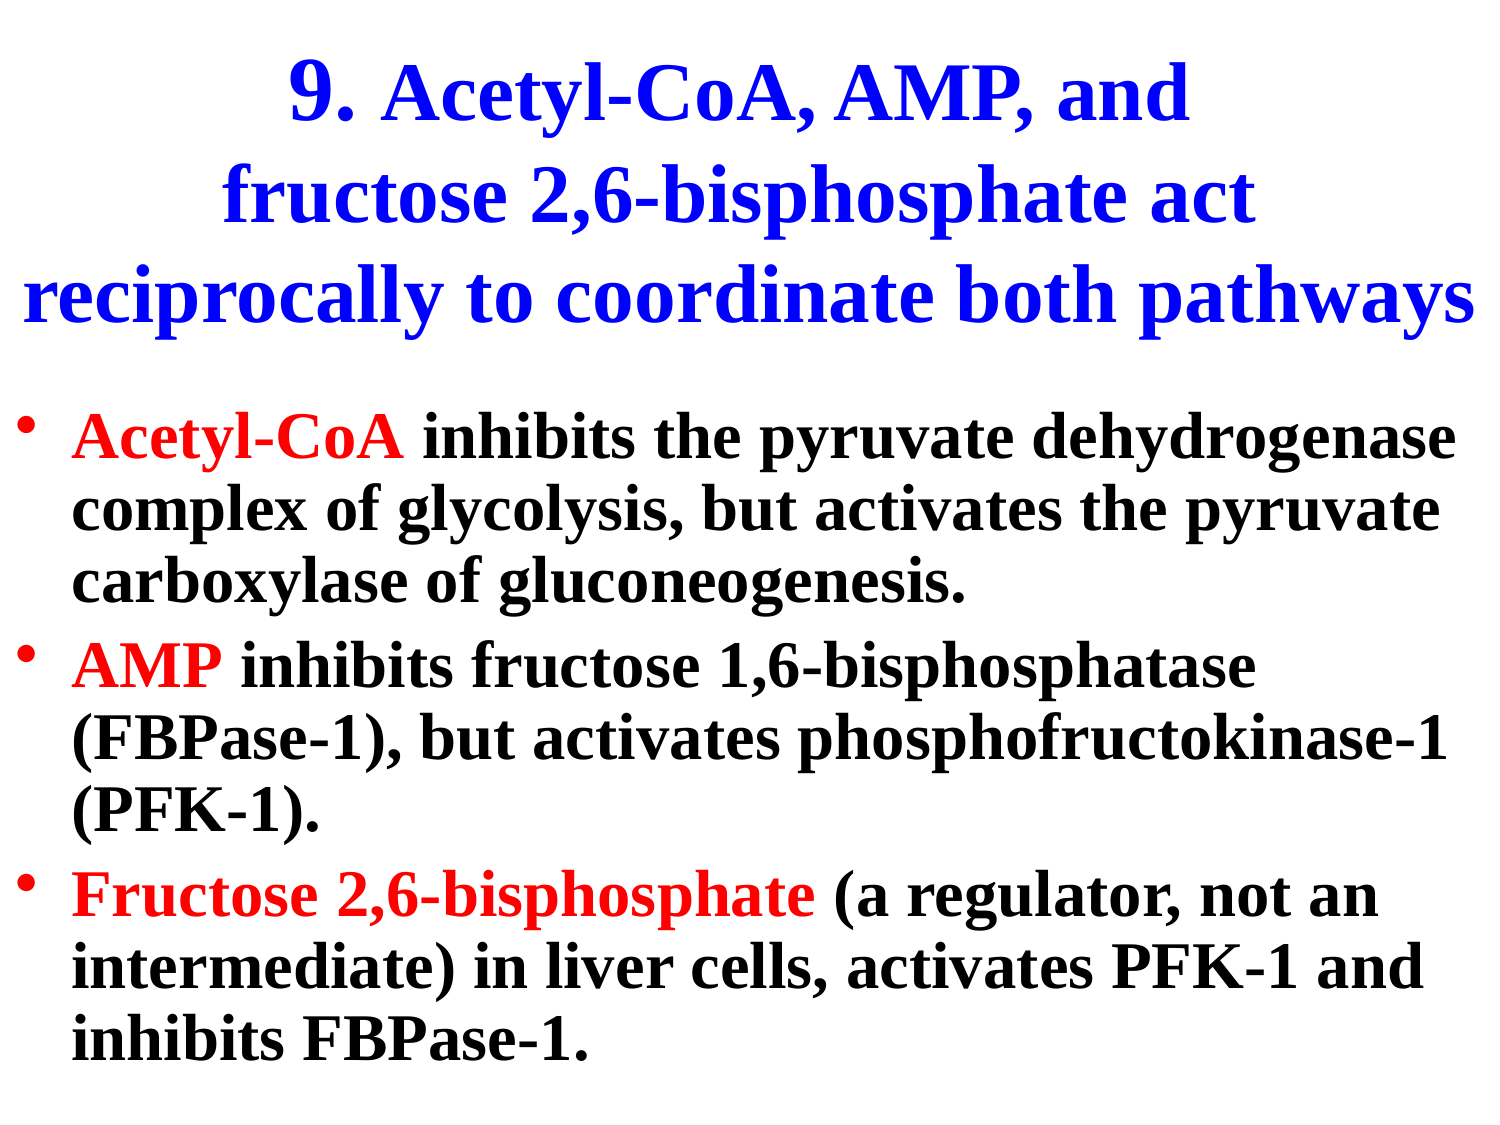

# 9. Acetyl-CoA, AMP, and fructose 2,6-bisphosphate act  reciprocally to coordinate both pathways

Acetyl-CoA inhibits the pyruvate dehydrogenase complex of glycolysis, but activates the pyruvate carboxylase of gluconeogenesis.
AMP inhibits fructose 1,6-bisphosphatase (FBPase-1), but activates phosphofructokinase-1 (PFK-1).
Fructose 2,6-bisphosphate (a regulator, not an intermediate) in liver cells, activates PFK-1 and inhibits FBPase-1.